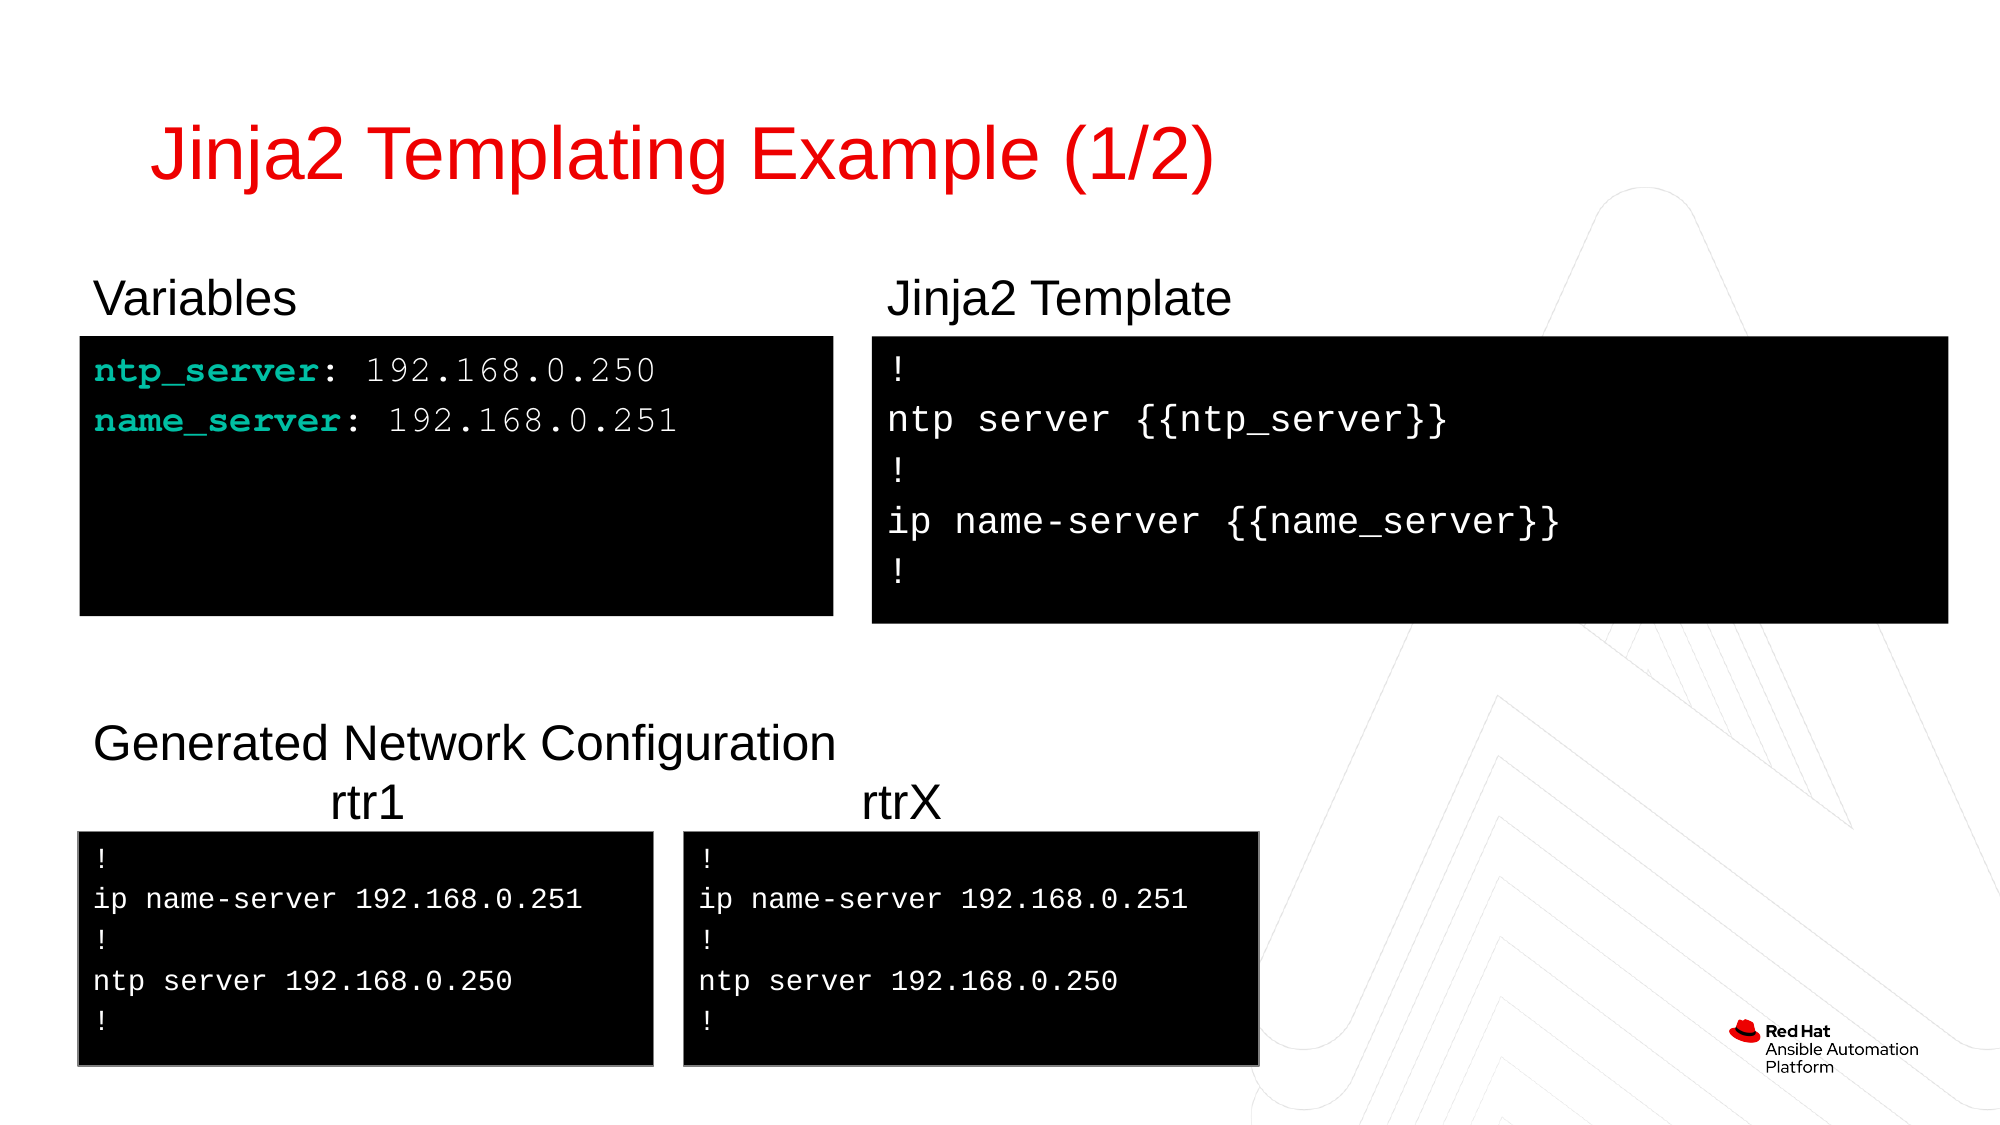

Jinja2 Templating Example (1/2)
Variables
Jinja2 Template
ntp_server: 192.168.0.250
name_server: 192.168.0.251

!
ntp server {{ntp_server}}
!
ip name-server {{name_server}}
!
Generated Network Configuration
rtr1
rtrX
!
ip name-server 192.168.0.251
!
ntp server 192.168.0.250
!
!
ip name-server 192.168.0.251
!
ntp server 192.168.0.250
!